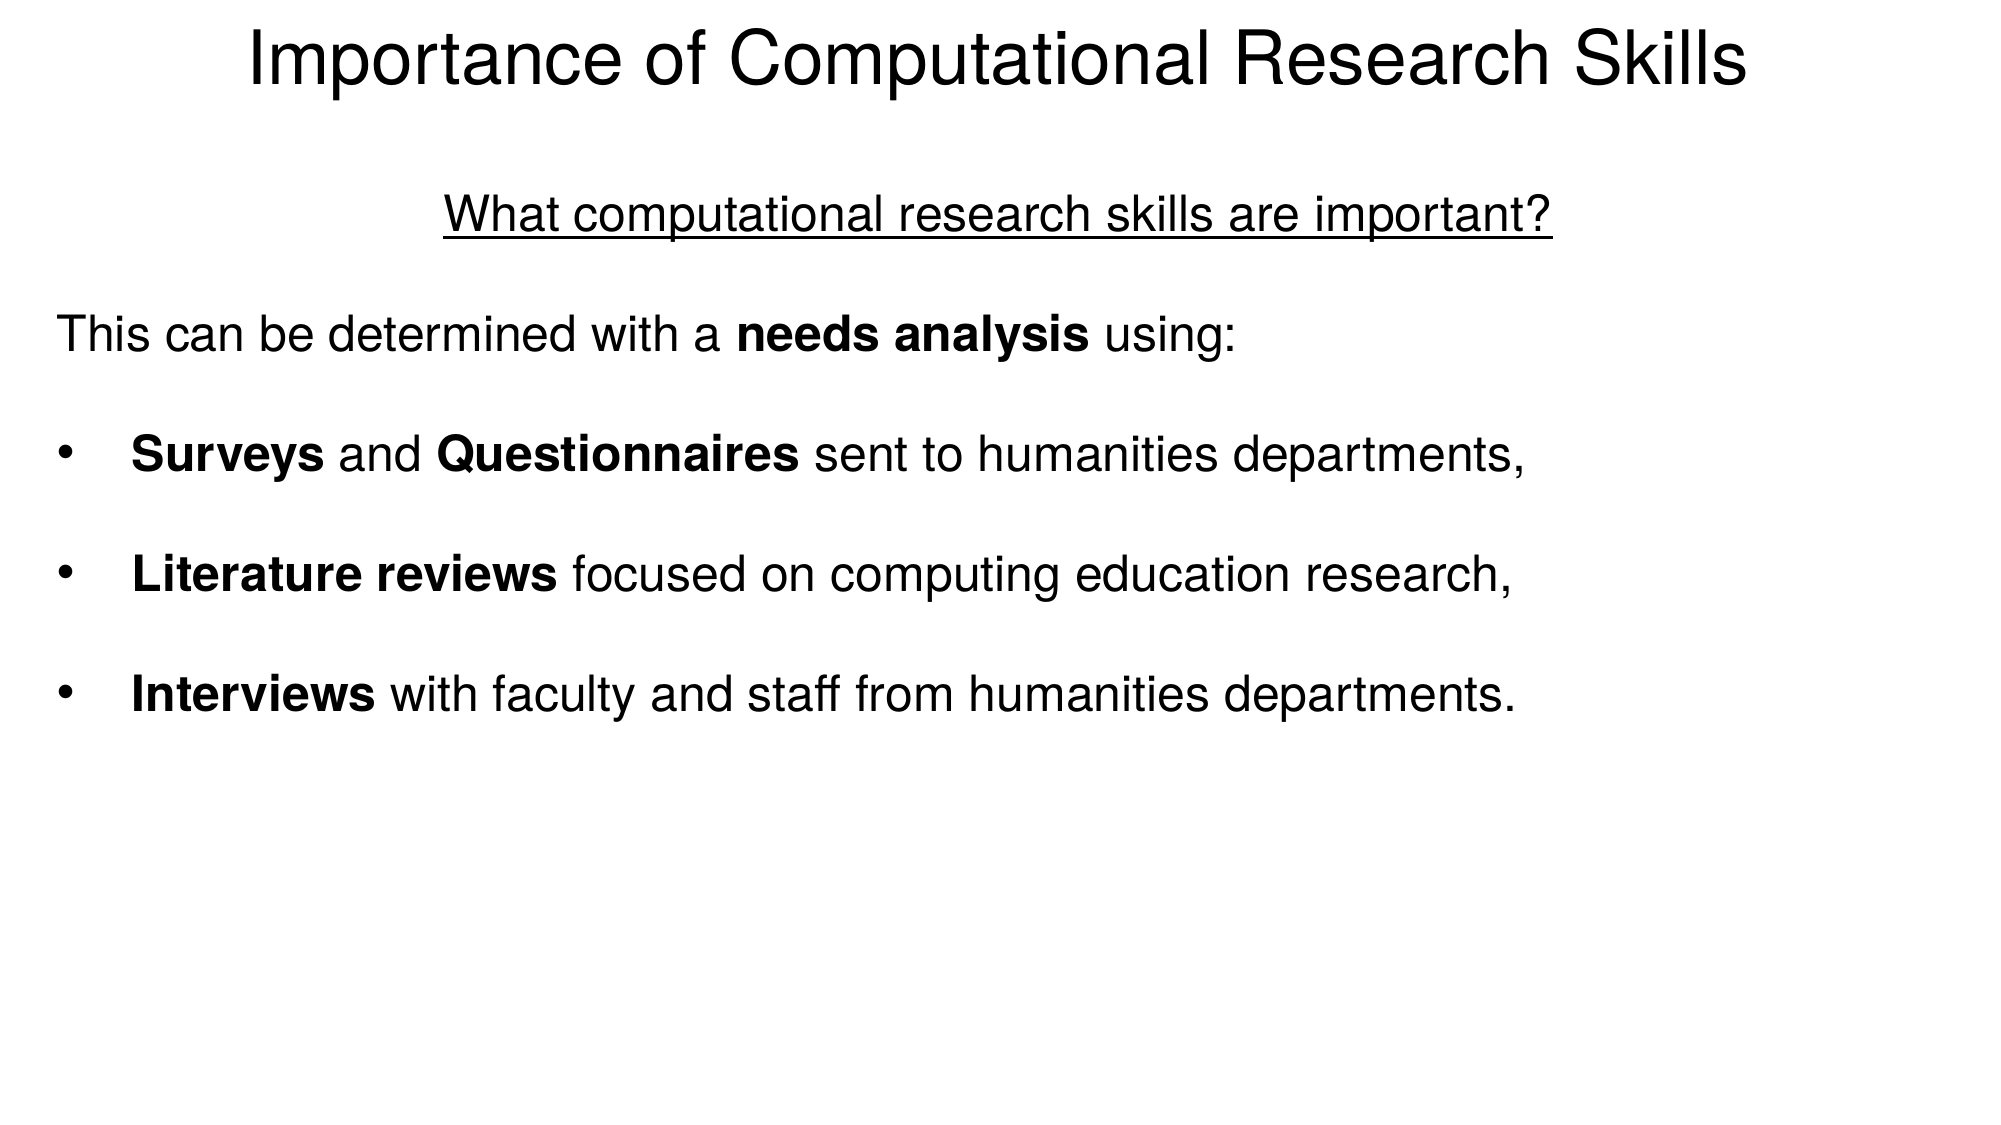

# Importance of Computational Research Skills
What computational research skills are important?

This can be determined with a needs analysis using:

Surveys and Questionnaires sent to humanities departments,

Literature reviews focused on computing education research,

Interviews with faculty and staff from humanities departments.